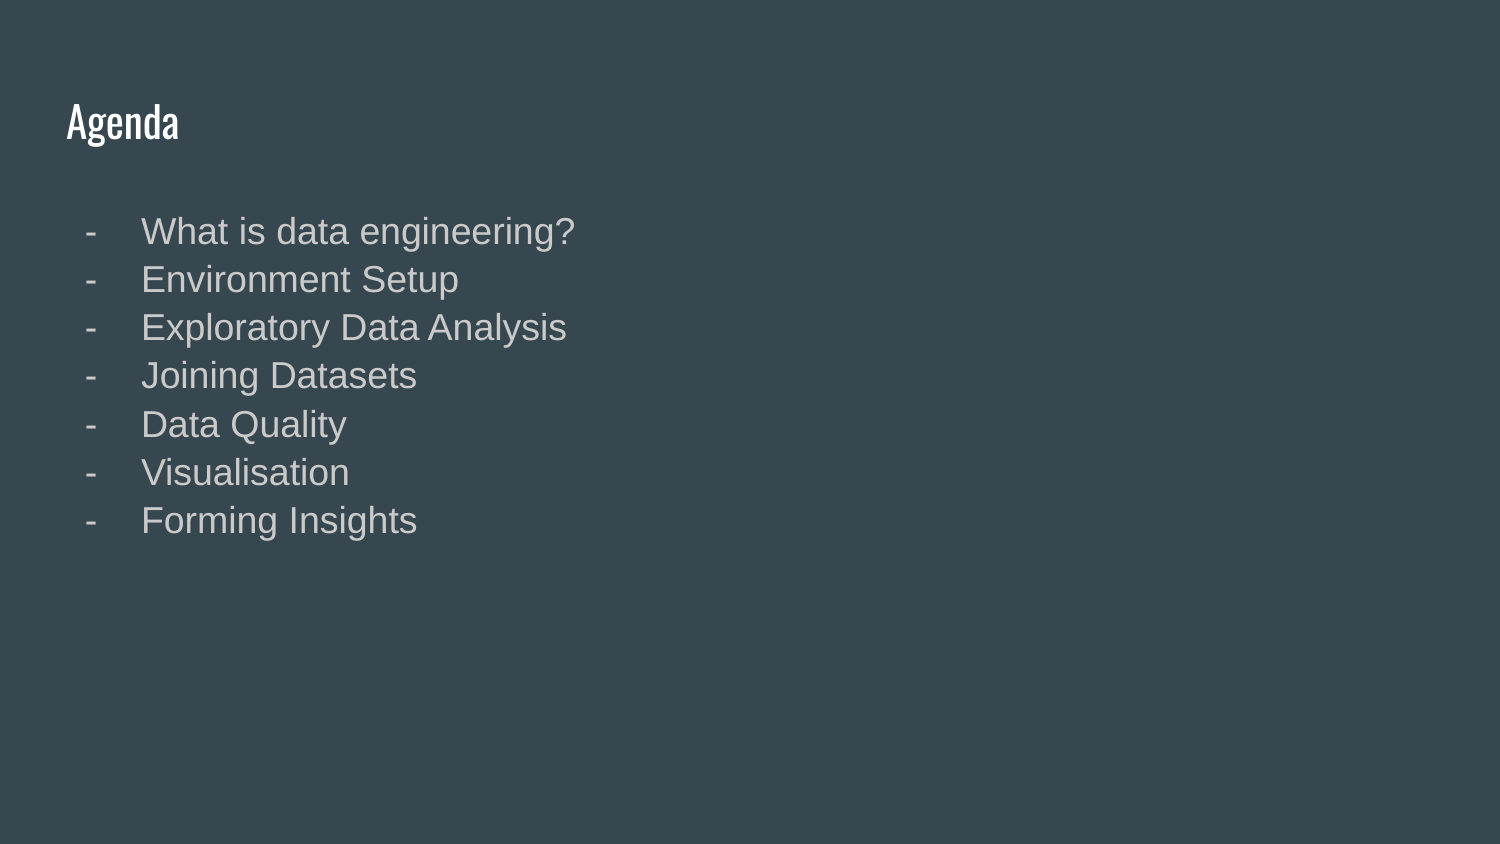

# Agenda
What is data engineering?
Environment Setup
Exploratory Data Analysis
Joining Datasets
Data Quality
Visualisation
Forming Insights